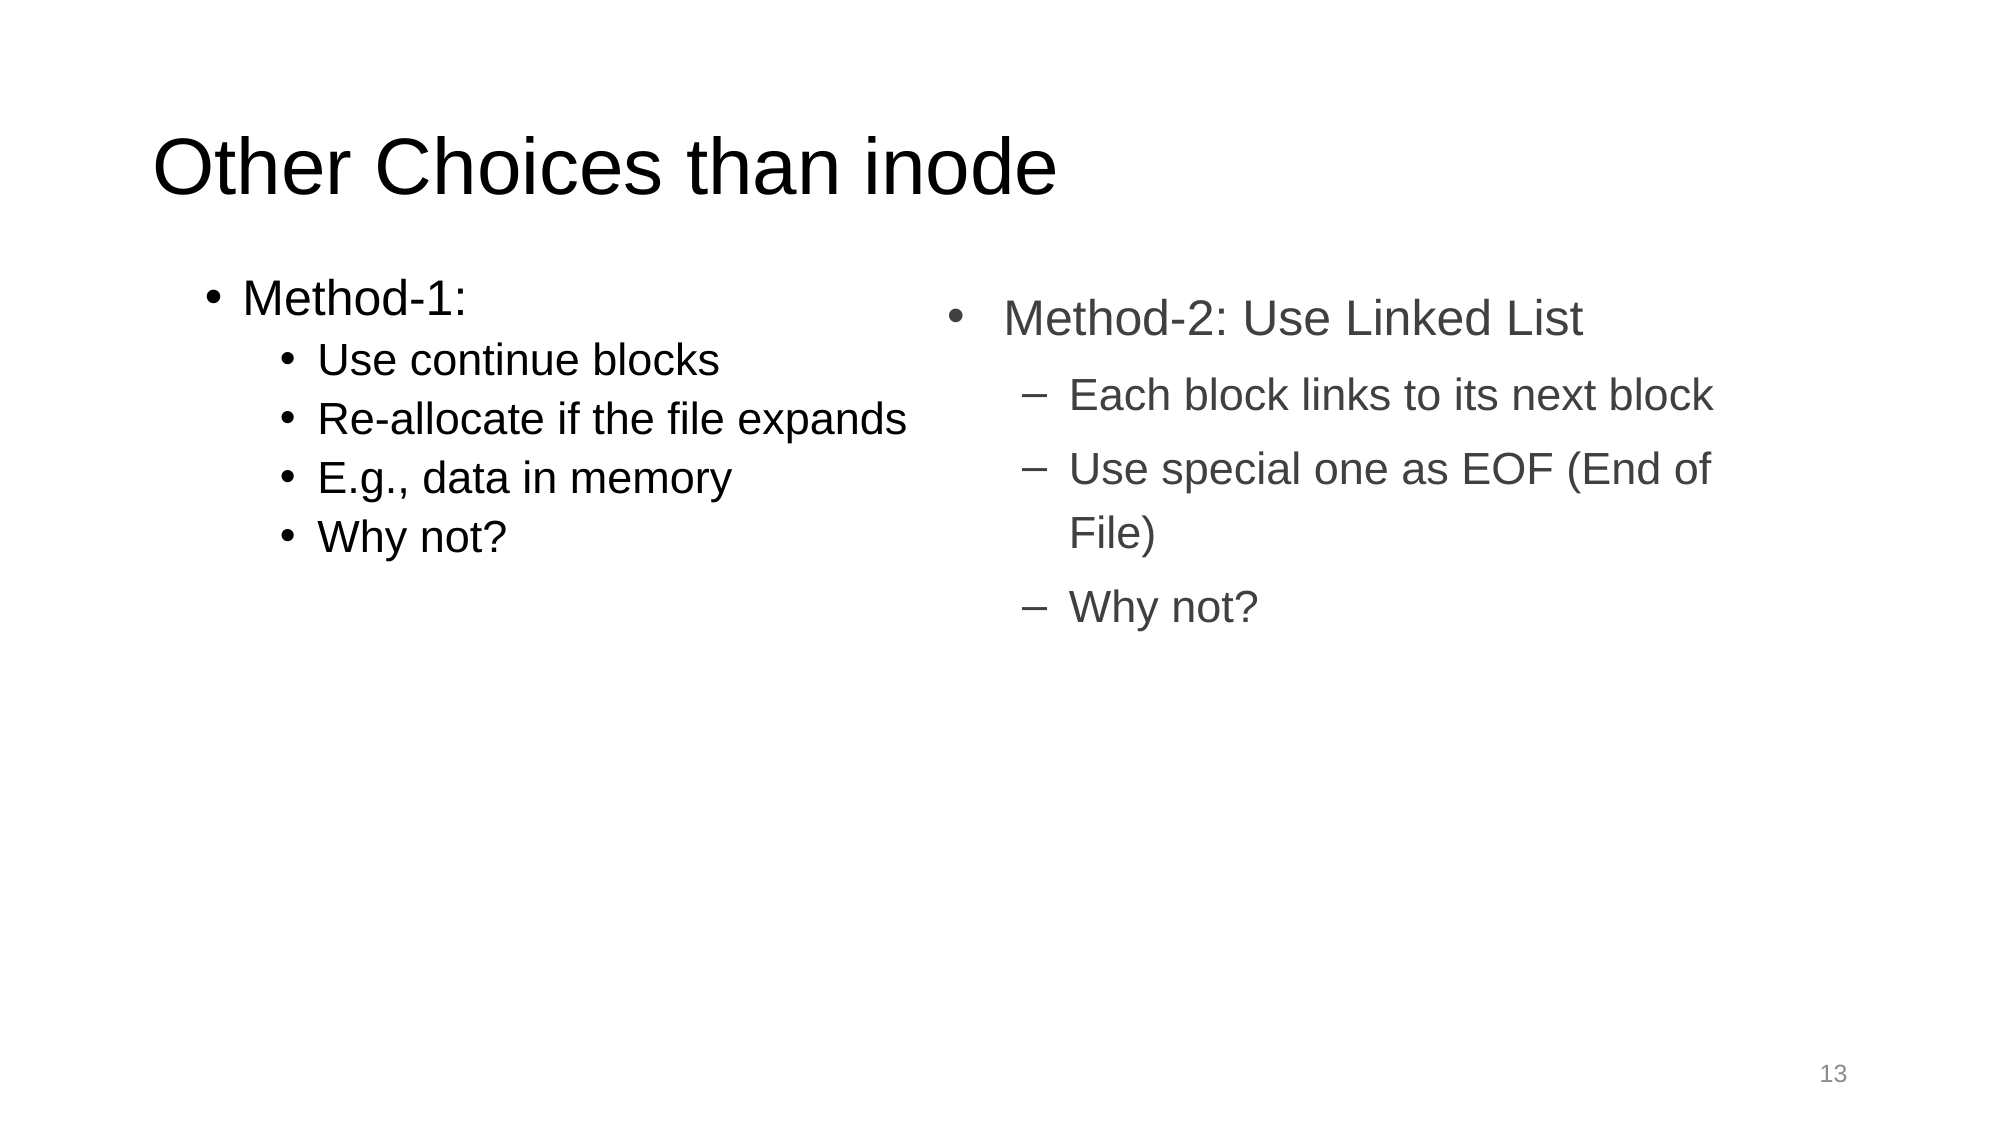

# Other Choices than inode
Method-1:
Use continue blocks
Re-allocate if the file expands
E.g., data in memory
Why not?

Method-2: Use Linked List
Each block links to its next block
Use special one as EOF (End of File)
Why not?
13